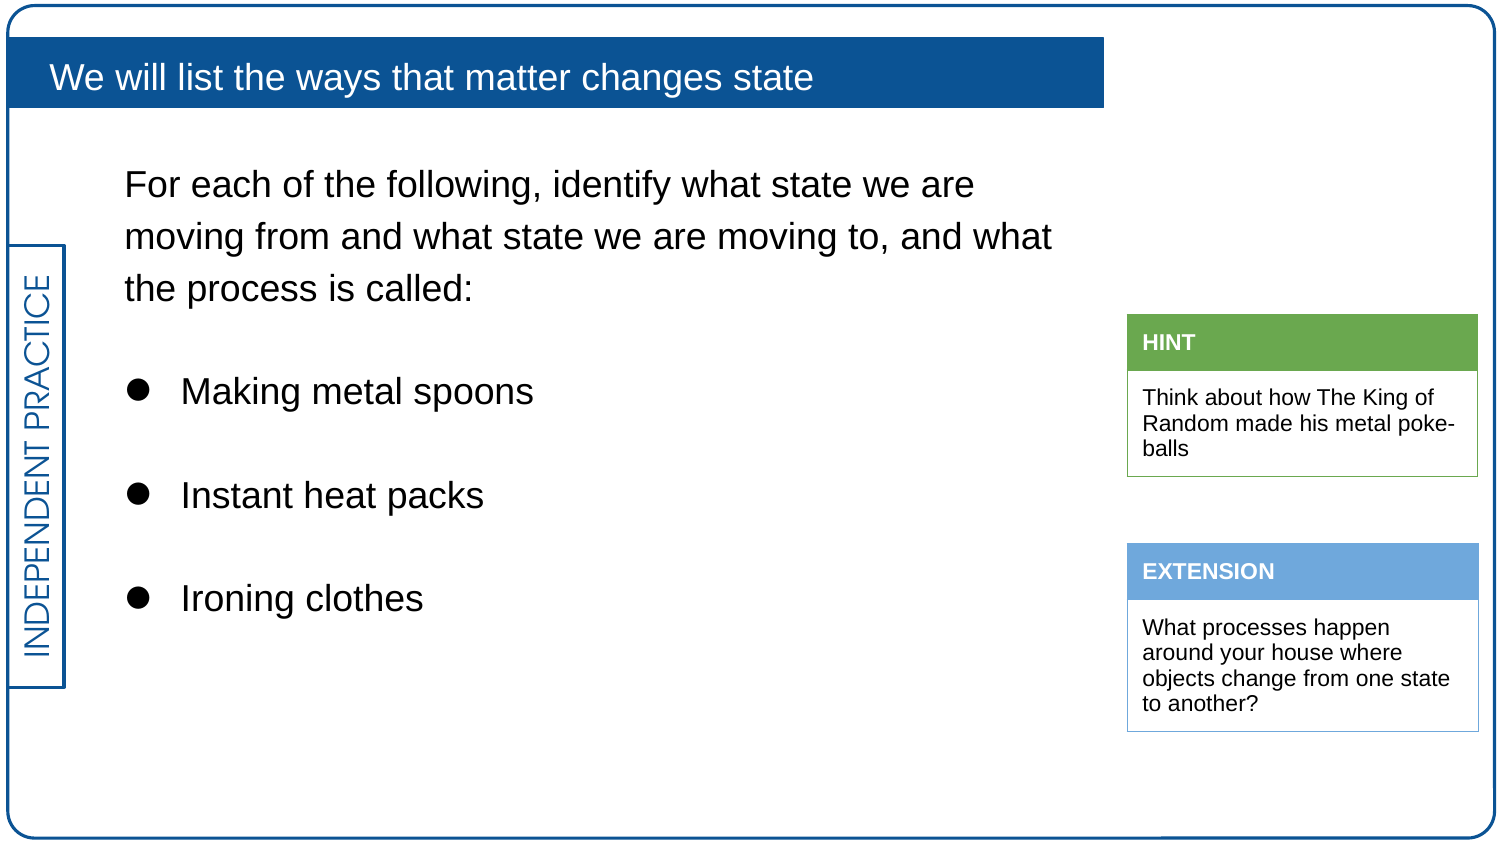

We will list the ways that matter changes state
For each of the following, identify what state we are moving from and what state we are moving to, and what the process is called:

Making metal spoons

Instant heat packs

Ironing clothes

| HINT |
| --- |
| Think about how The King of Random made his metal poke-balls |
| EXTENSION |
| --- |
| What processes happen around your house where objects change from one state to another? |